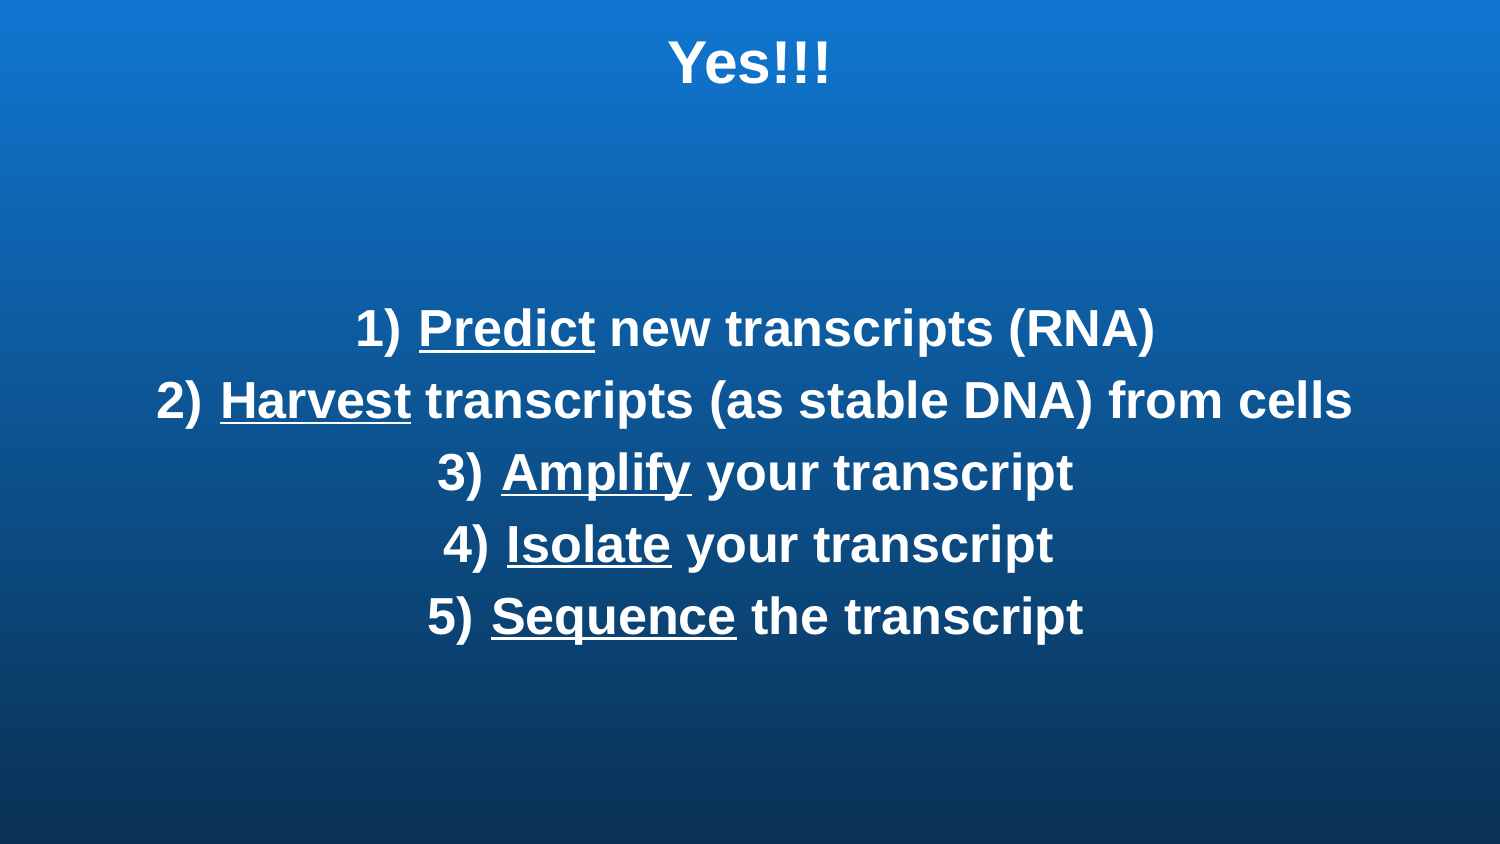

# Yes!!!
Predict new transcripts (RNA)
Harvest transcripts (as stable DNA) from cells
Amplify your transcript
Isolate your transcript
Sequence the transcript